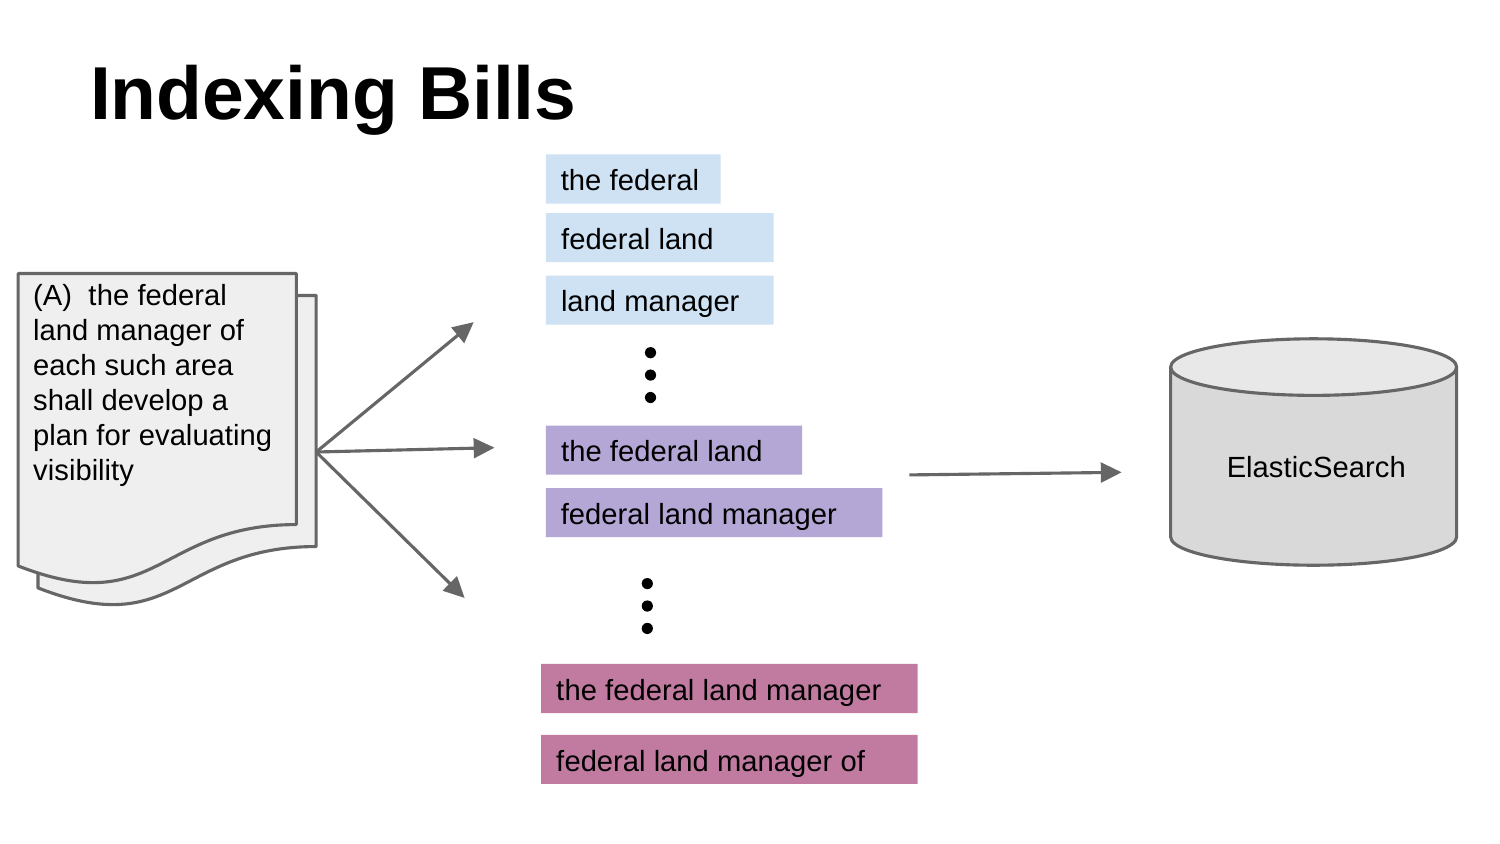

# Indexing Bills
the federal
federal land

(A)  the federal land manager of each such area shall develop a plan for evaluating visibility

land manager

     ElasticSearch

the federal land
federal land manager

the federal land manager
federal land manager of